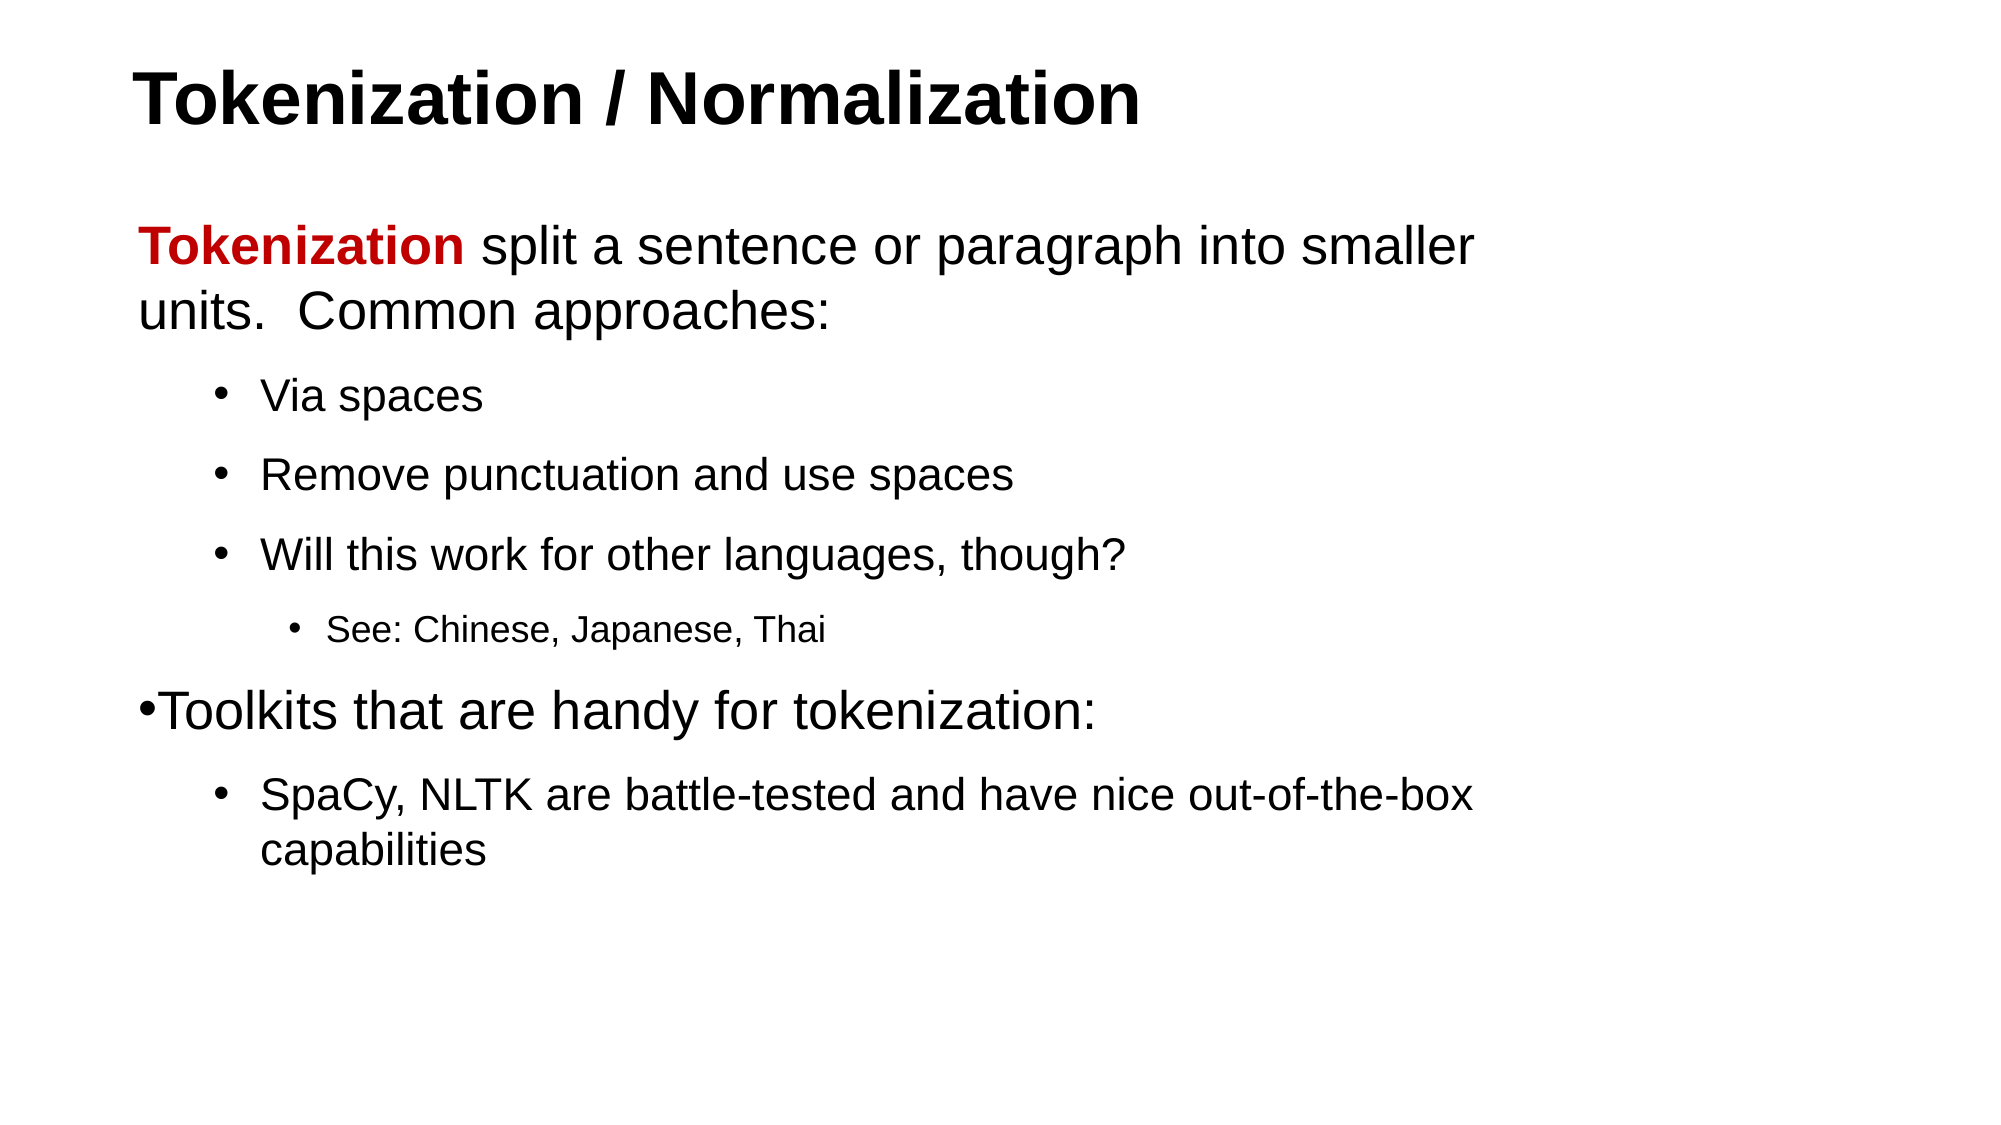

Tokenization / Normalization
Tokenization split a sentence or paragraph into smaller units.  Common approaches:
Via spaces
Remove punctuation and use spaces
Will this work for other languages, though?
See: Chinese, Japanese, Thai
Toolkits that are handy for tokenization:
SpaCy, NLTK are battle-tested and have nice out-of-the-box capabilities